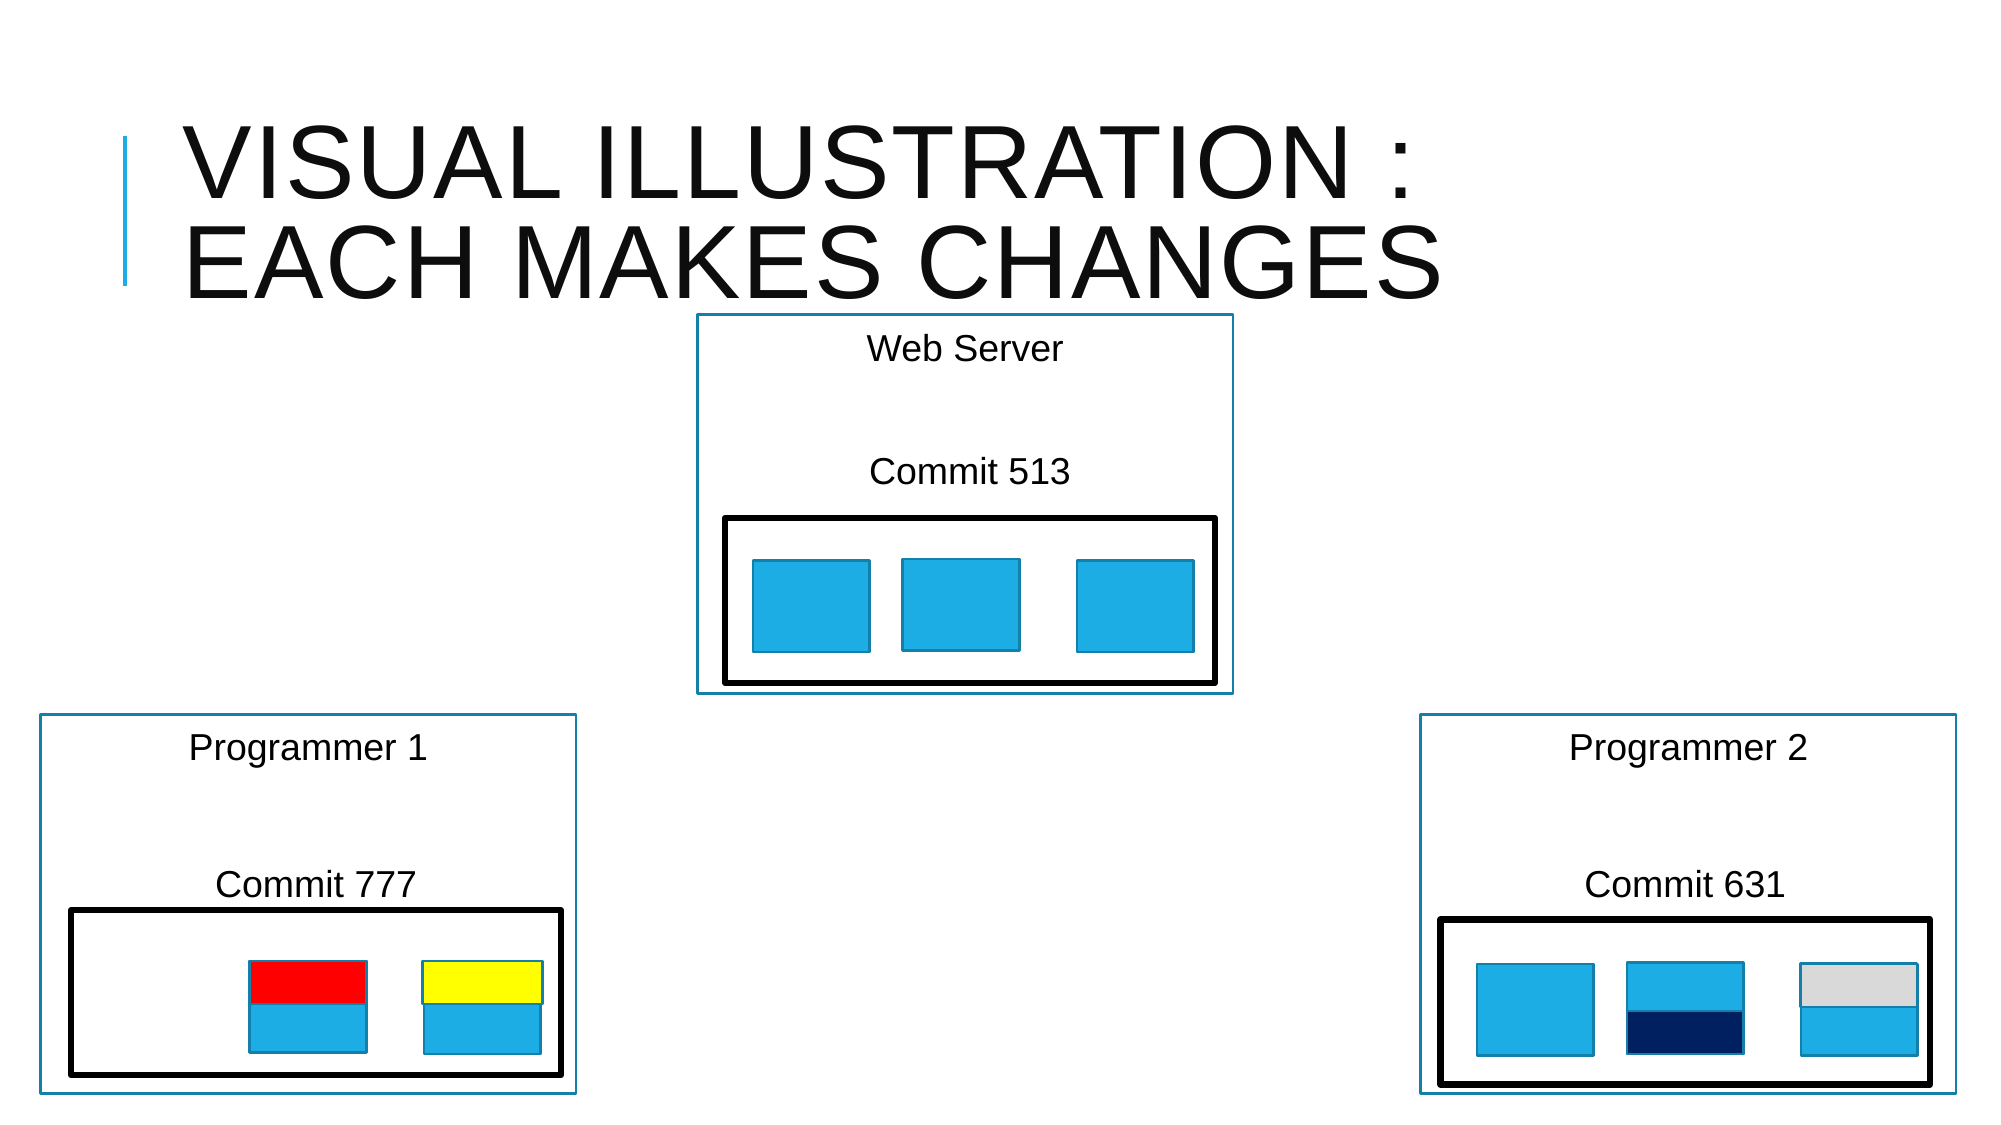

# Visual illustration : Each Makes Changes

Web Server
Commit 513

Programmer 1
Programmer 2
Commit 777
Commit 631